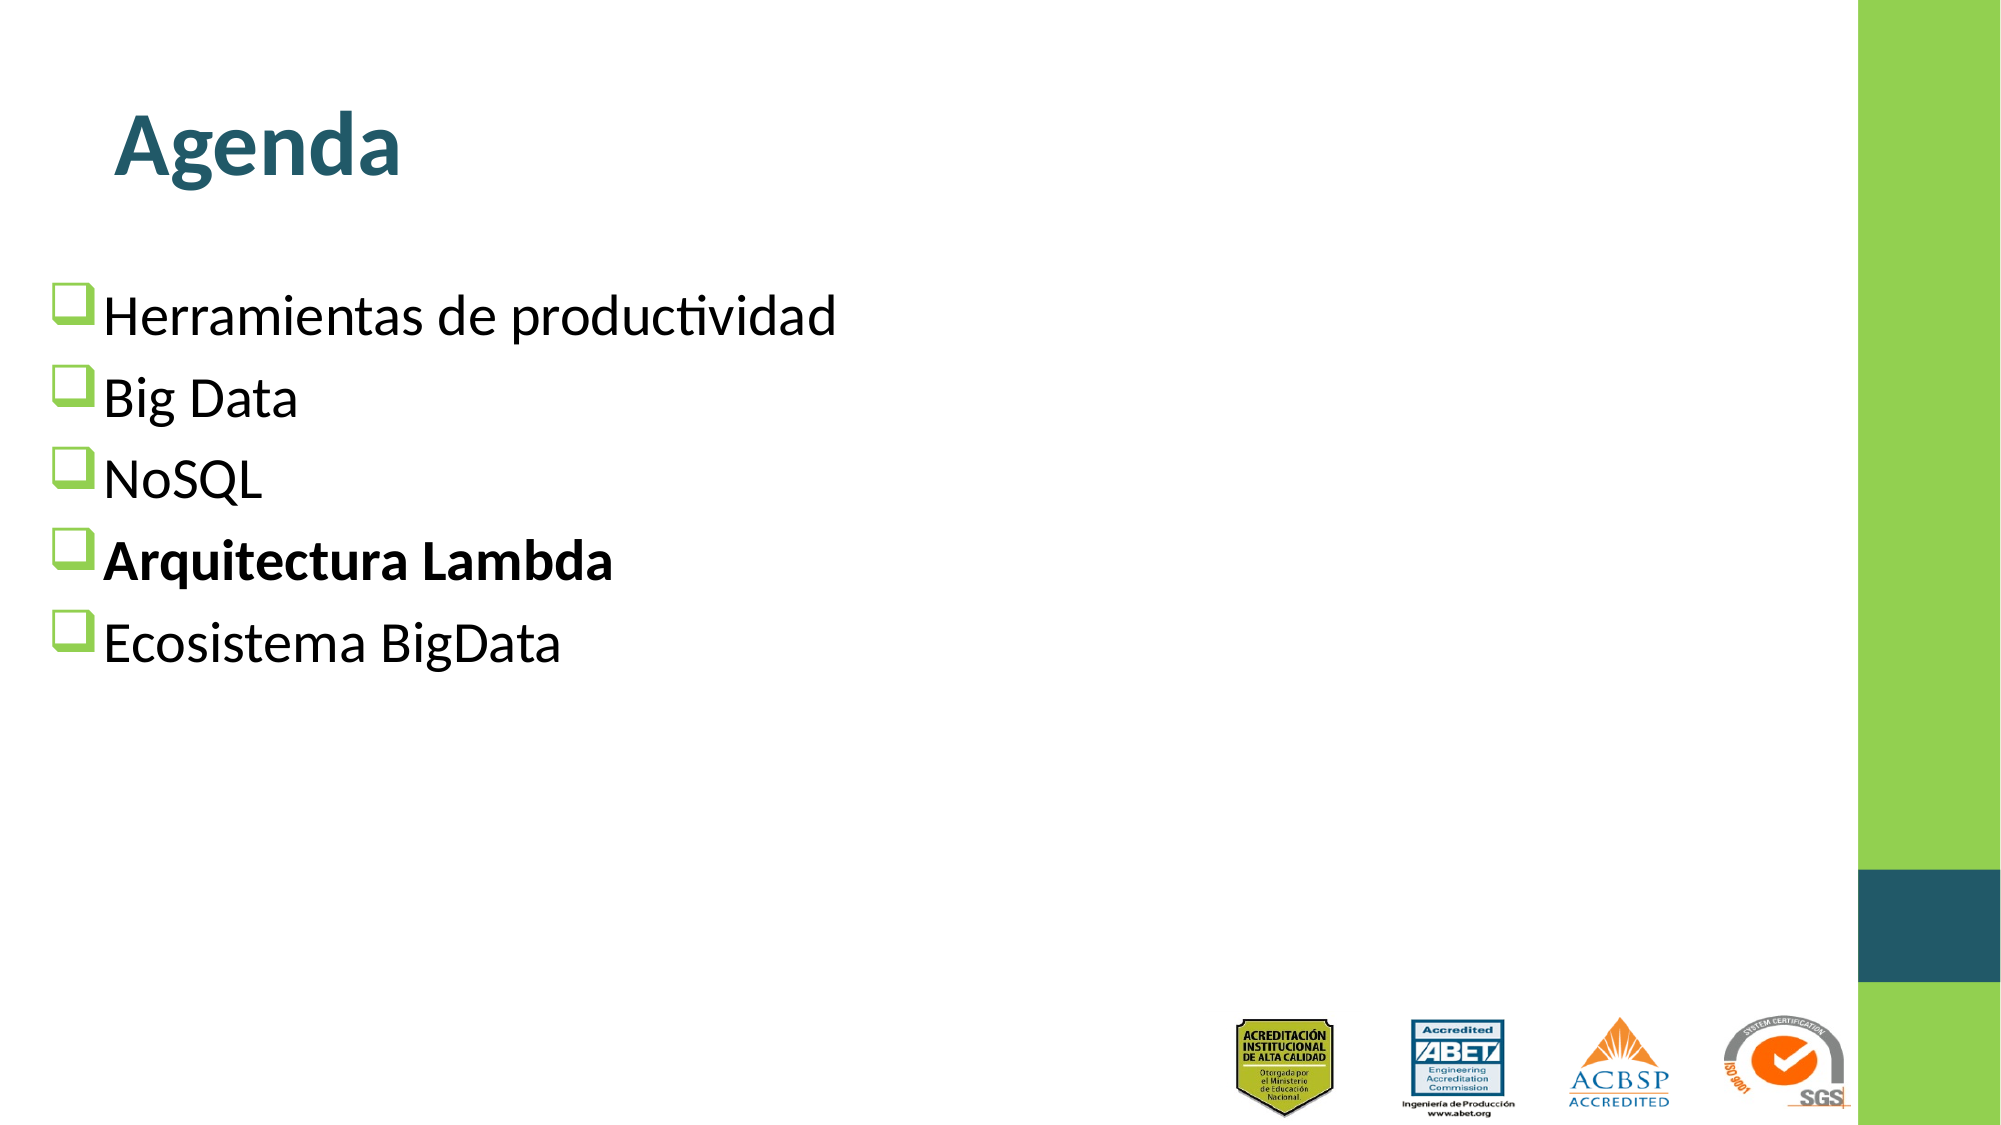

# Agenda
Herramientas de productividad
Big Data
NoSQL
Arquitectura Lambda
Ecosistema BigData